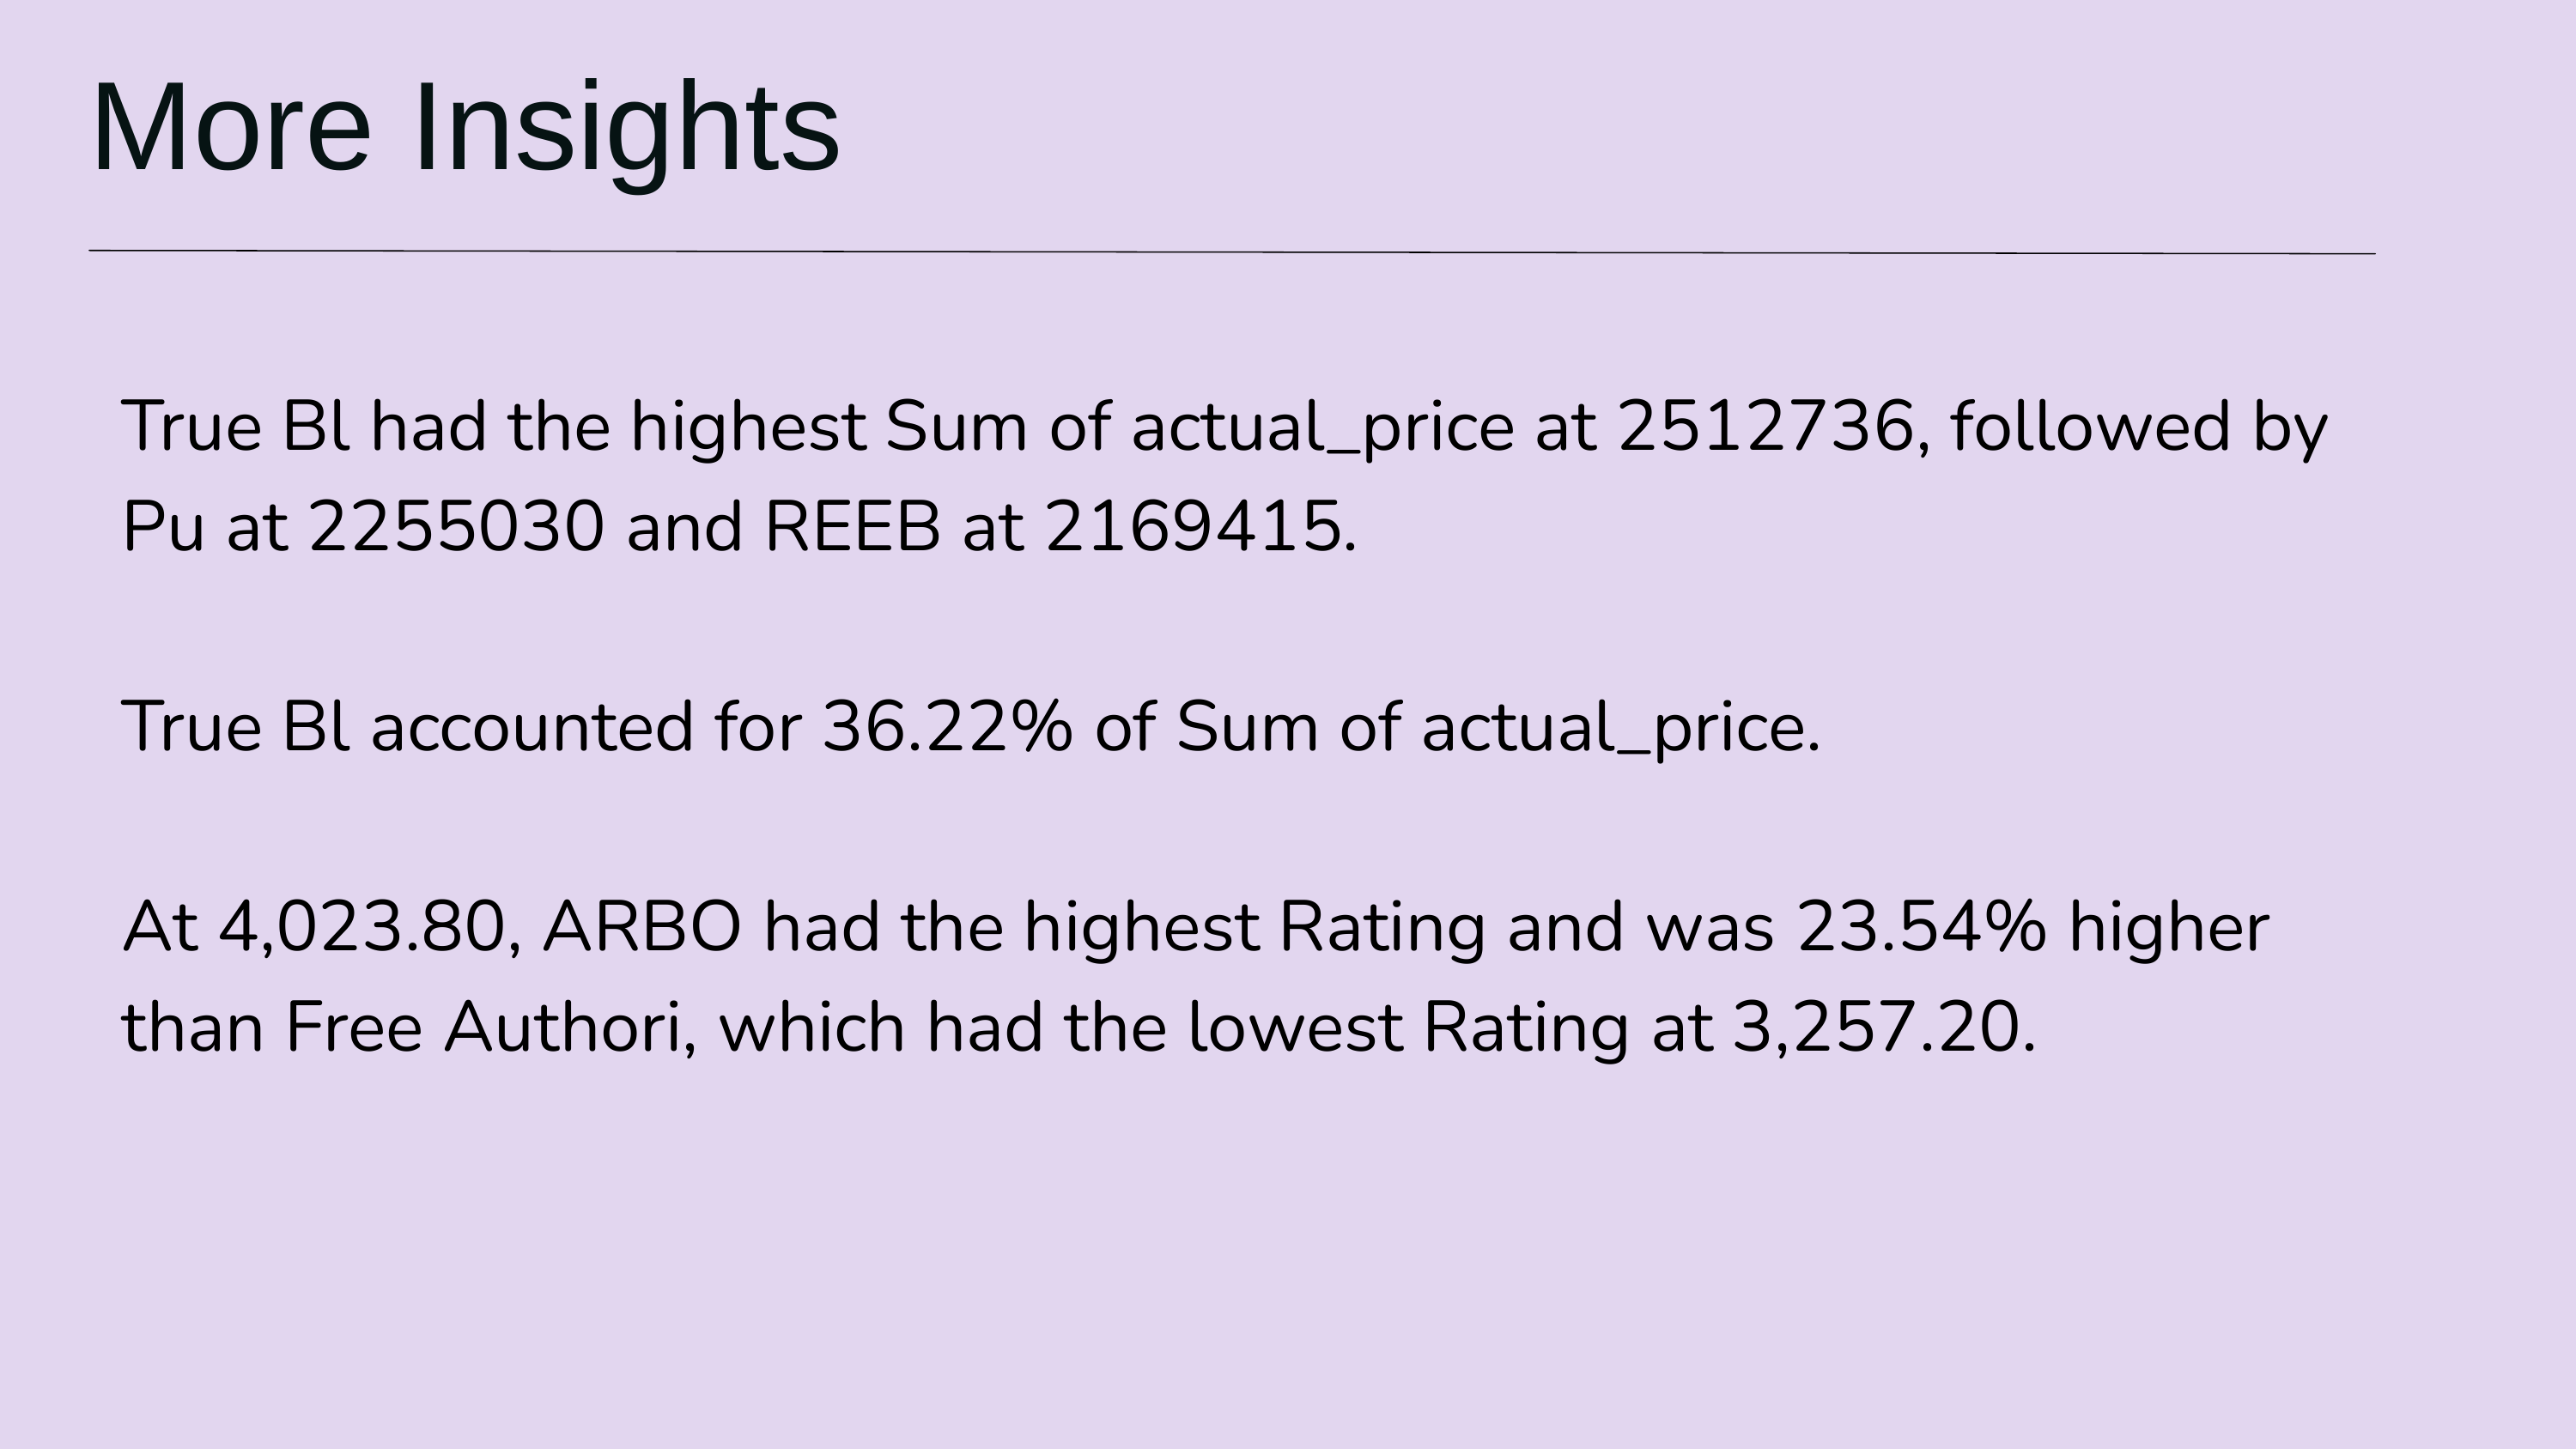

More Insights

True Bl had the highest Sum of actual_price at 2512736, followed by Pu at 2255030 and REEB at 2169415.

True Bl accounted for 36.22% of Sum of actual_price.

At 4,023.80, ARBO had the highest Rating and was 23.54% higher than Free Authori, which had the lowest Rating at 3,257.20.